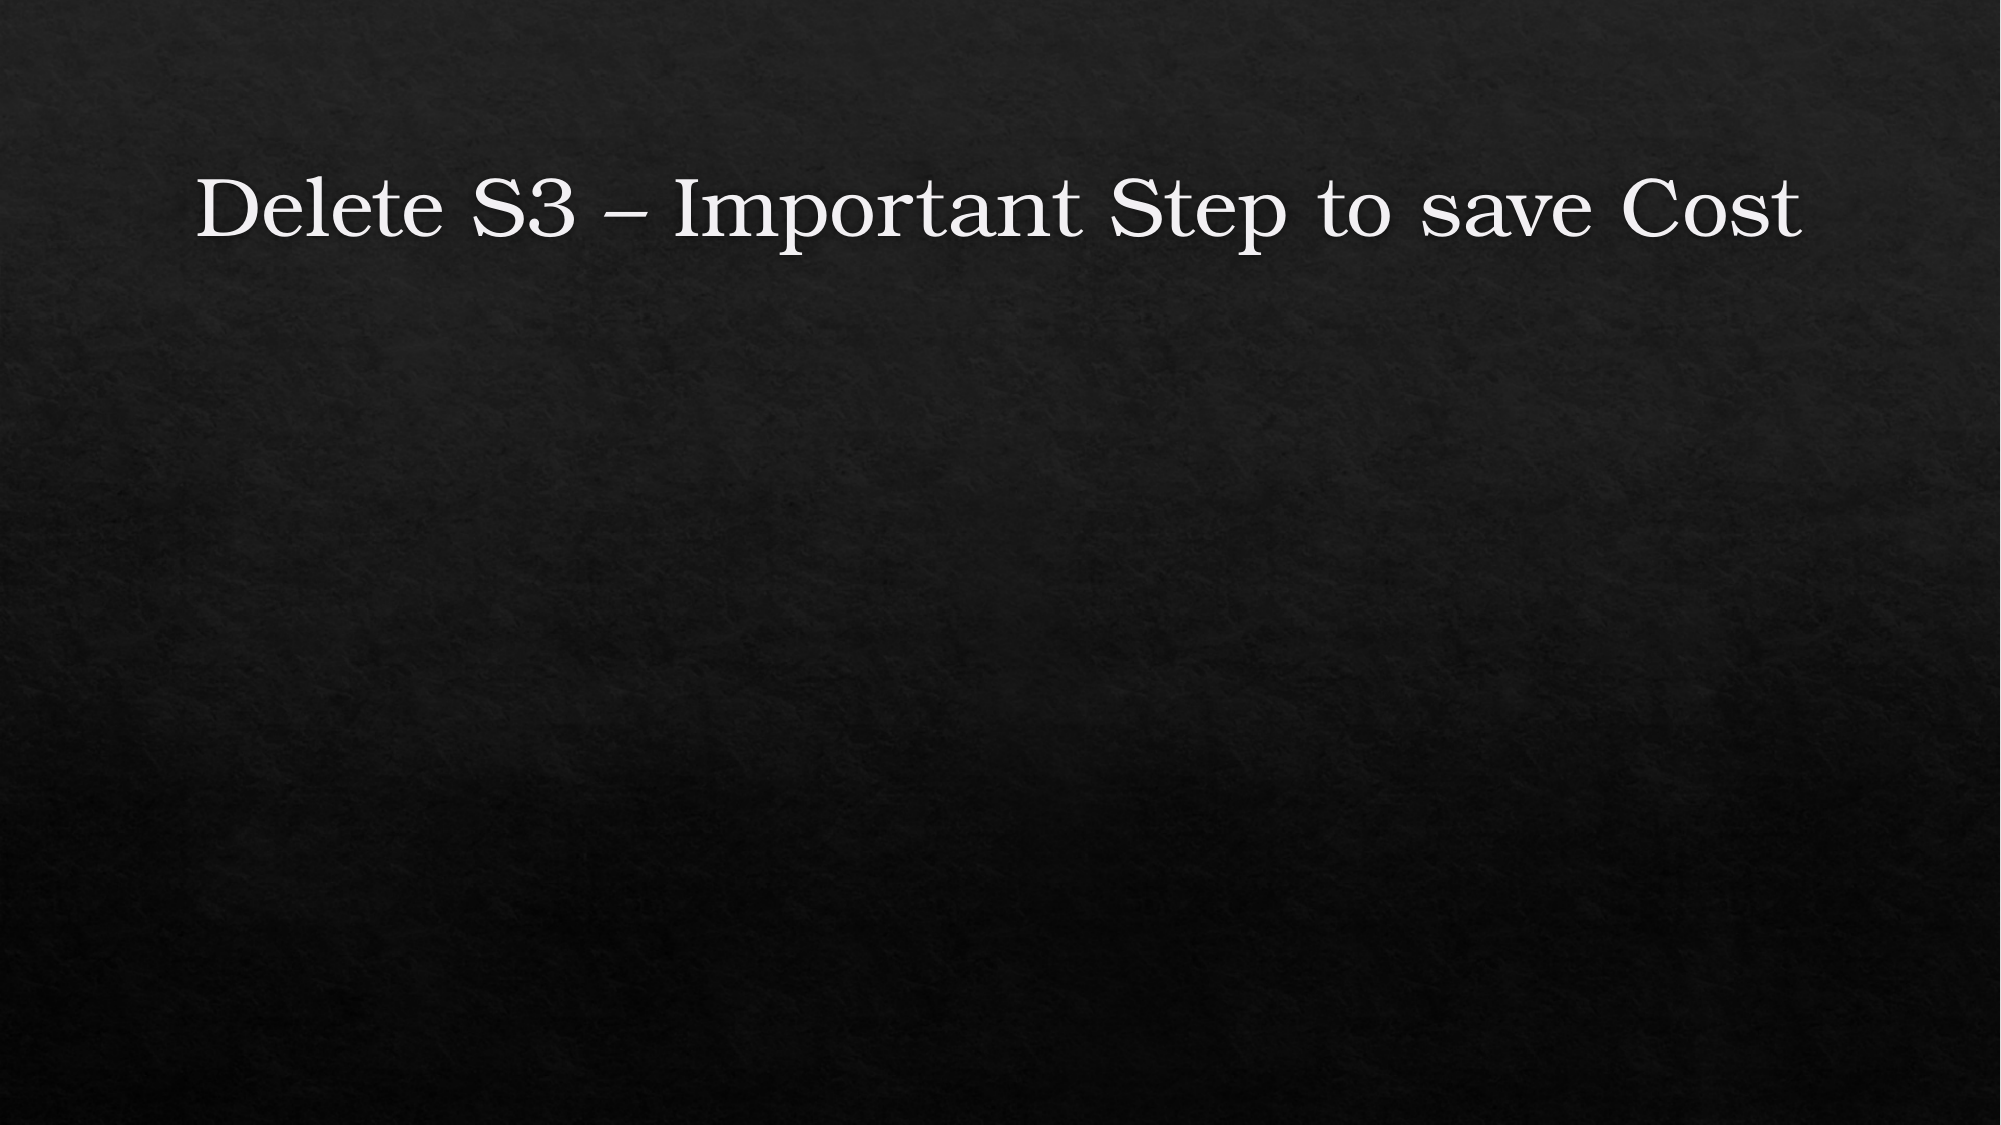

# Delete S3 – Important Step to save Cost